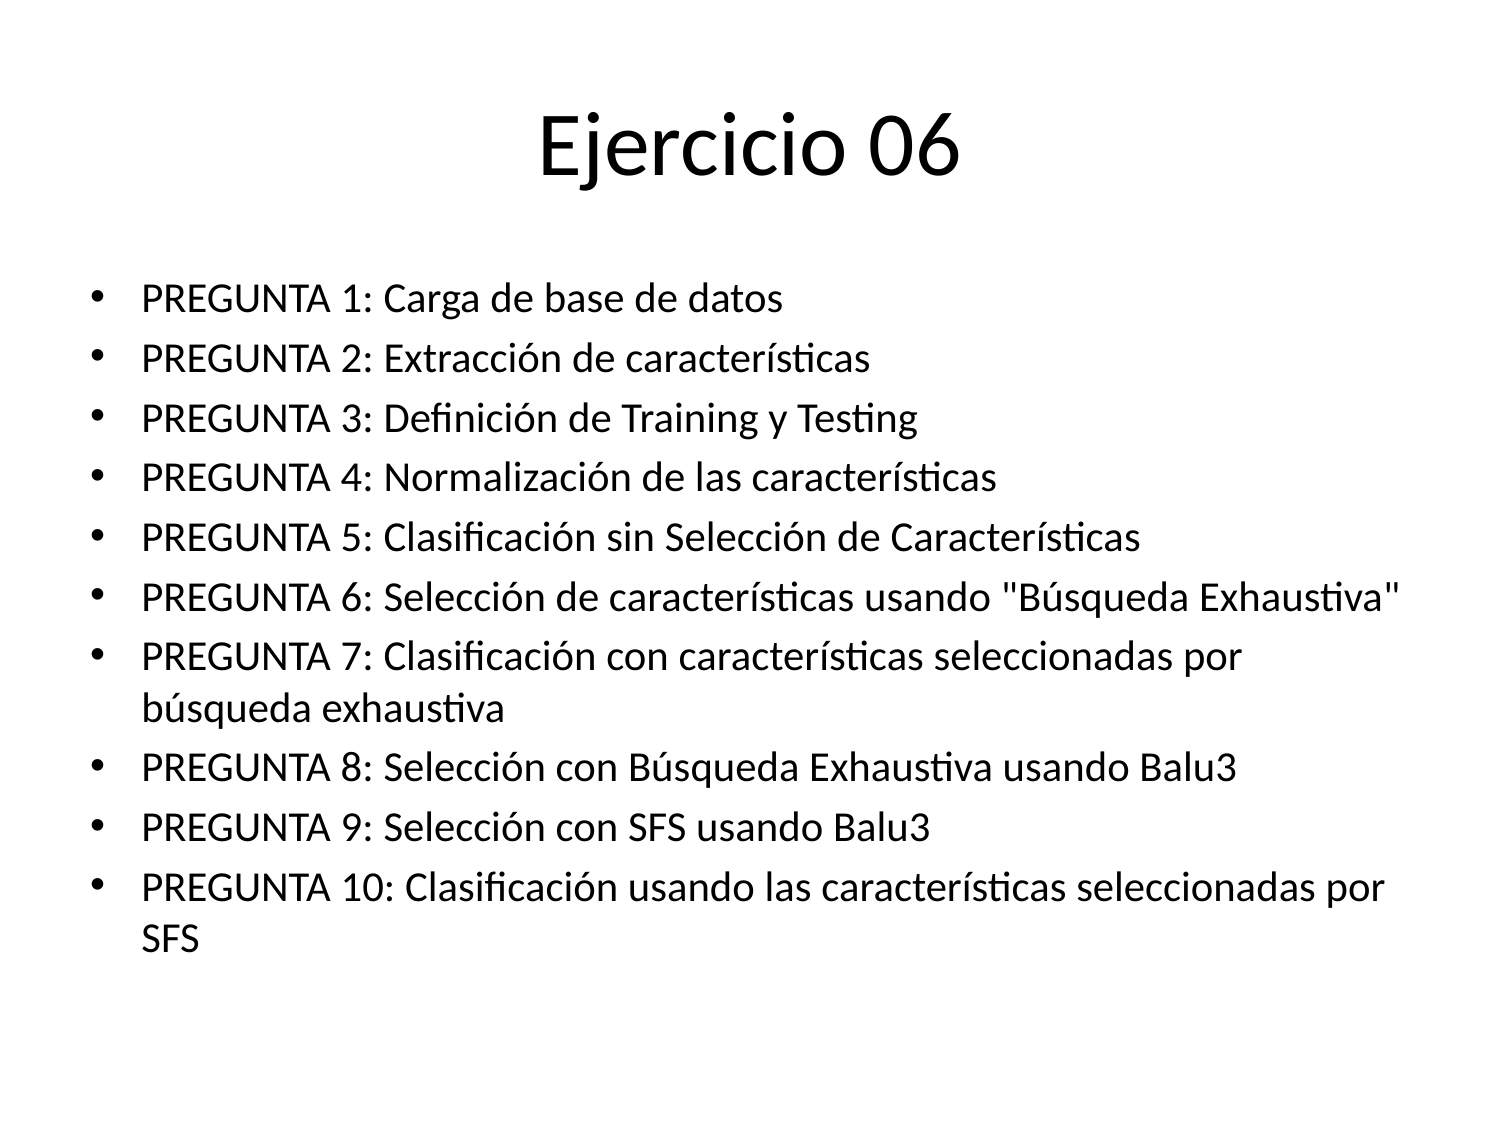

# Ejercicio 06
PREGUNTA 1: Carga de base de datos
PREGUNTA 2: Extracción de características
PREGUNTA 3: Definición de Training y Testing
PREGUNTA 4: Normalización de las características
PREGUNTA 5: Clasificación sin Selección de Características
PREGUNTA 6: Selección de características usando "Búsqueda Exhaustiva"
PREGUNTA 7: Clasificación con características seleccionadas por búsqueda exhaustiva
PREGUNTA 8: Selección con Búsqueda Exhaustiva usando Balu3
PREGUNTA 9: Selección con SFS usando Balu3
PREGUNTA 10: Clasificación usando las características seleccionadas por SFS